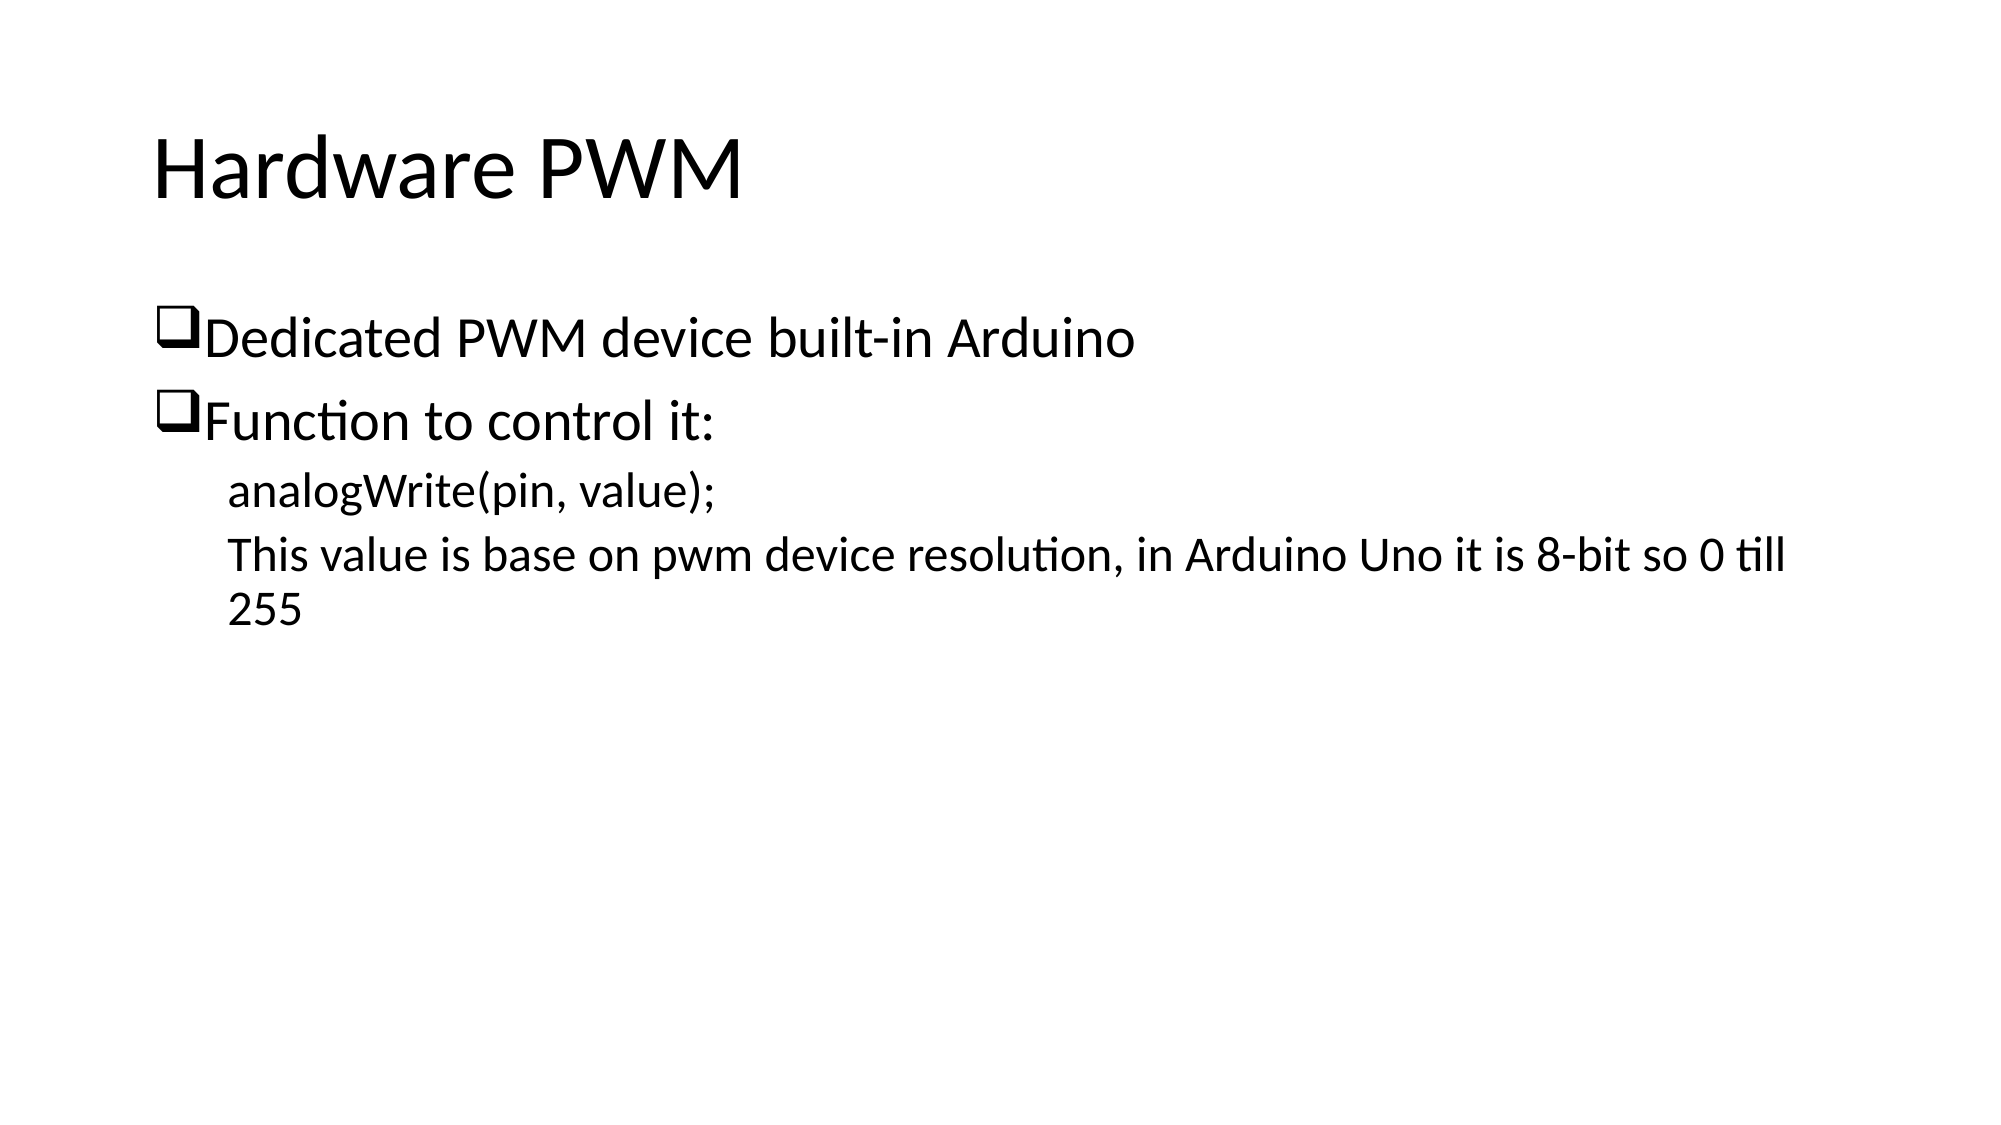

# Hardware PWM
Dedicated PWM device built-in Arduino
Function to control it:
analogWrite(pin, value);
This value is base on pwm device resolution, in Arduino Uno it is 8-bit so 0 till 255